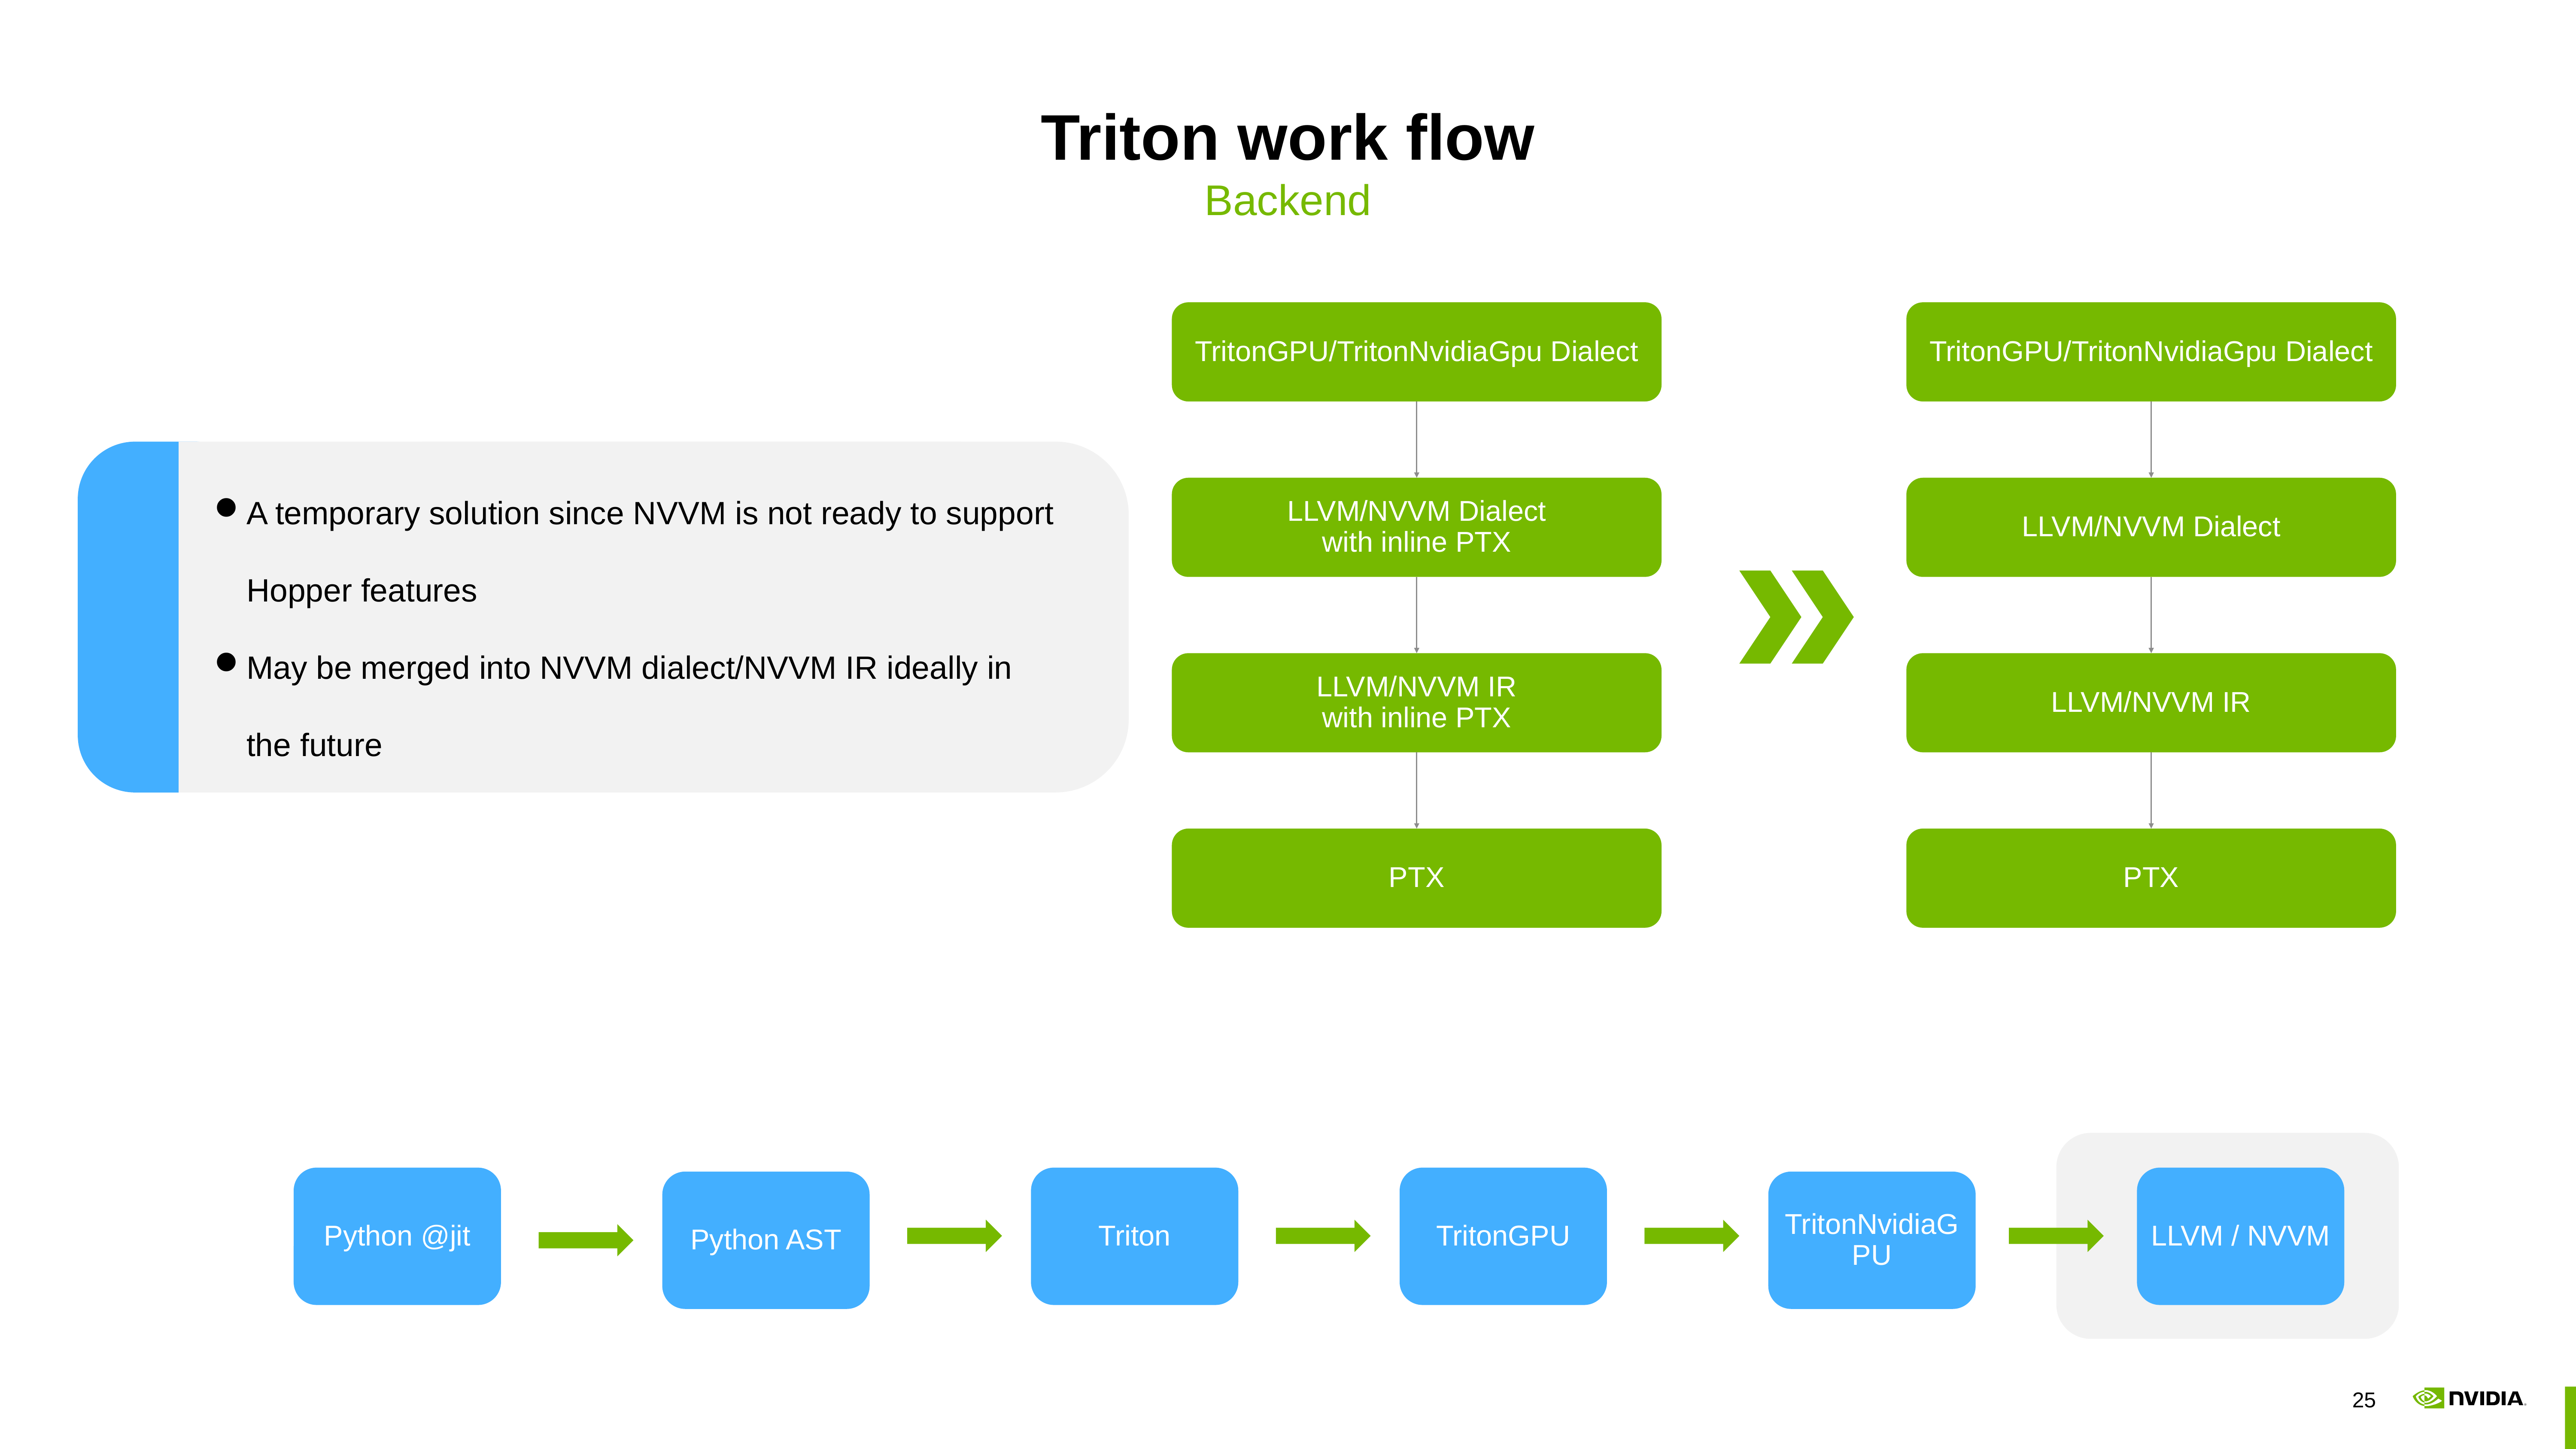

# Triton work flow
Backend

TritonGPU/TritonNvidiaGpu Dialect
TritonGPU/TritonNvidiaGpu Dialect

A temporary solution since NVVM is not ready to support Hopper features
May be merged into NVVM dialect/NVVM IR ideally in the future
LLVM/NVVM Dialect
with inline PTX
LLVM/NVVM Dialect

LLVM/NVVM IR
with inline PTX
LLVM/NVVM IR
PTX
PTX

LLVM / NVVM
Python @jit
Triton
TritonGPU
TritonNvidiaGPU
Python AST